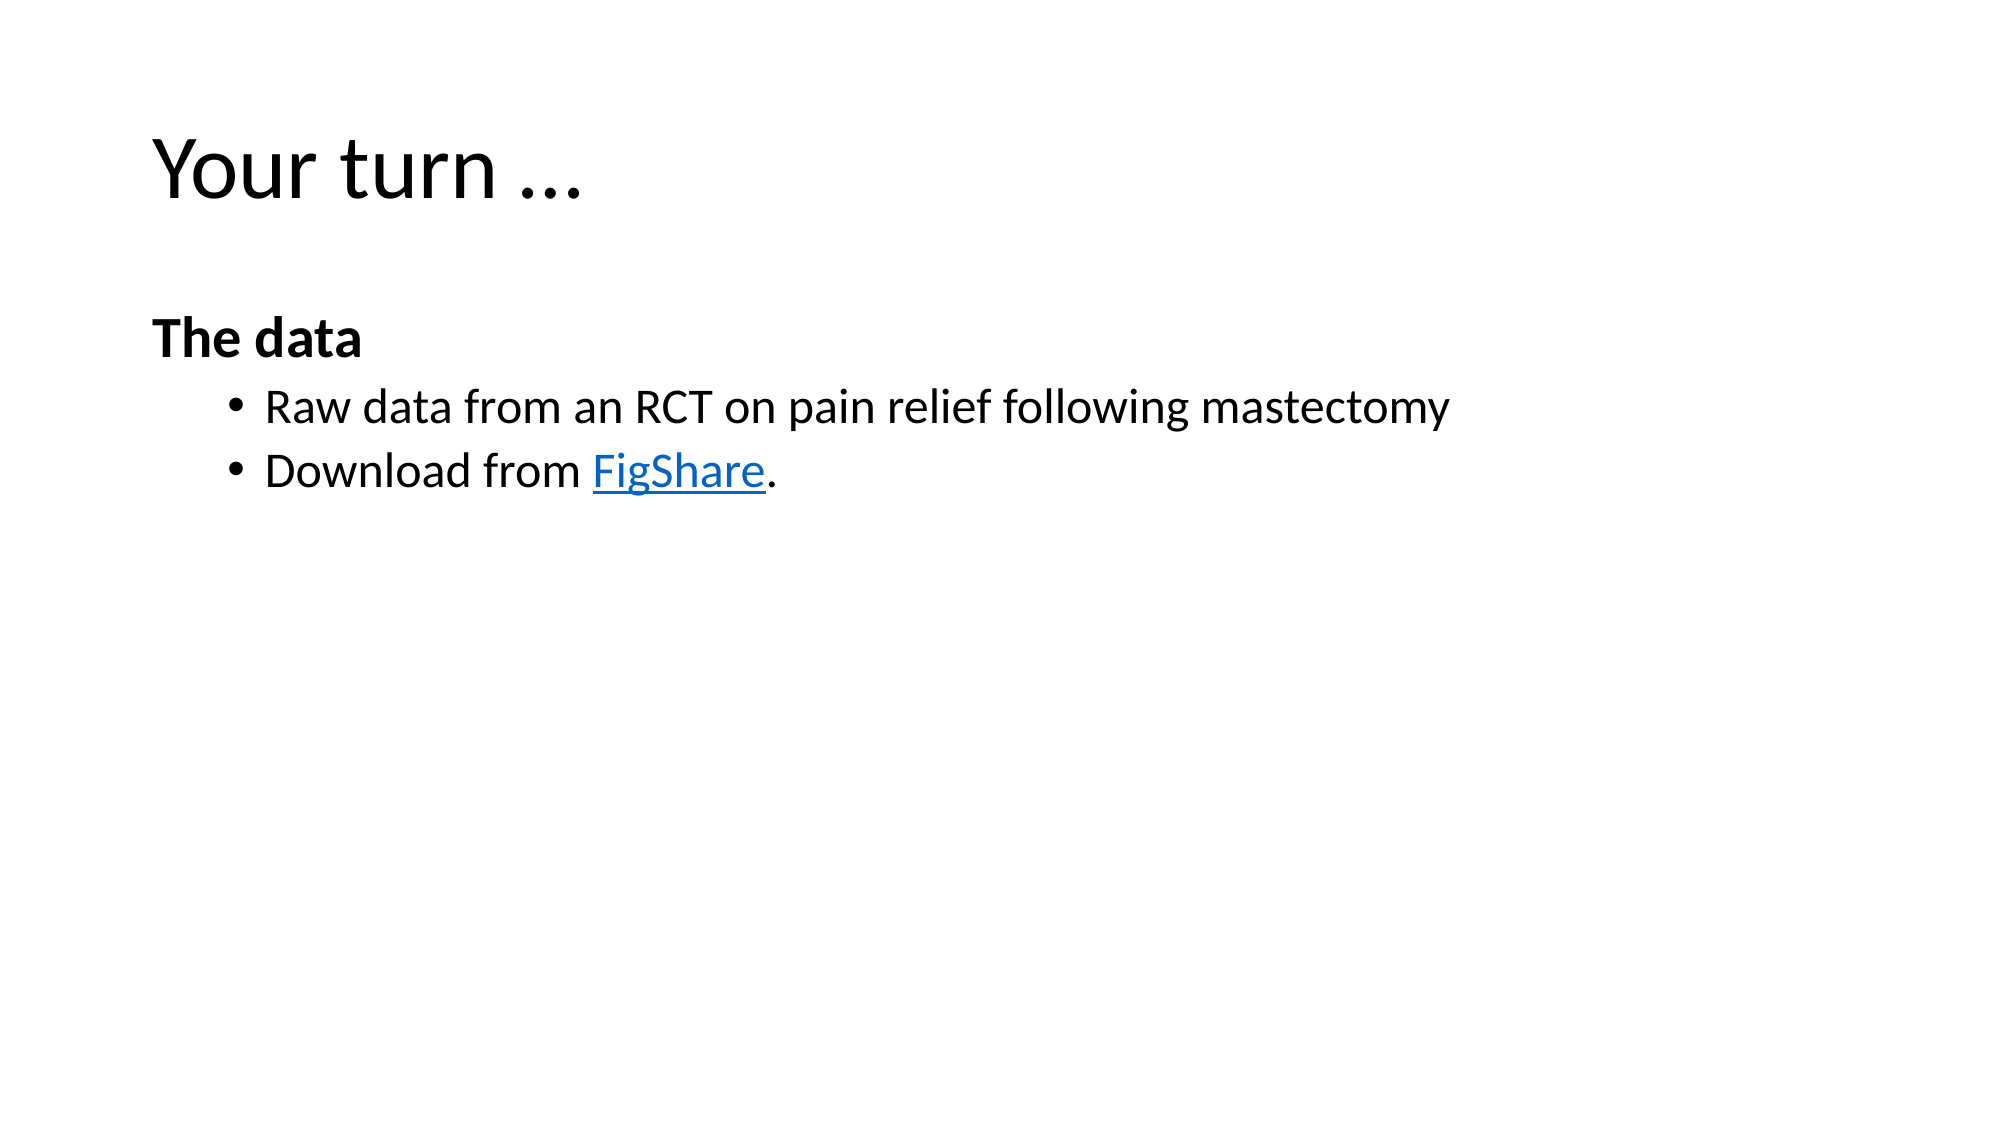

# Your turn …
The data
Raw data from an RCT on pain relief following mastectomy
Download from FigShare.